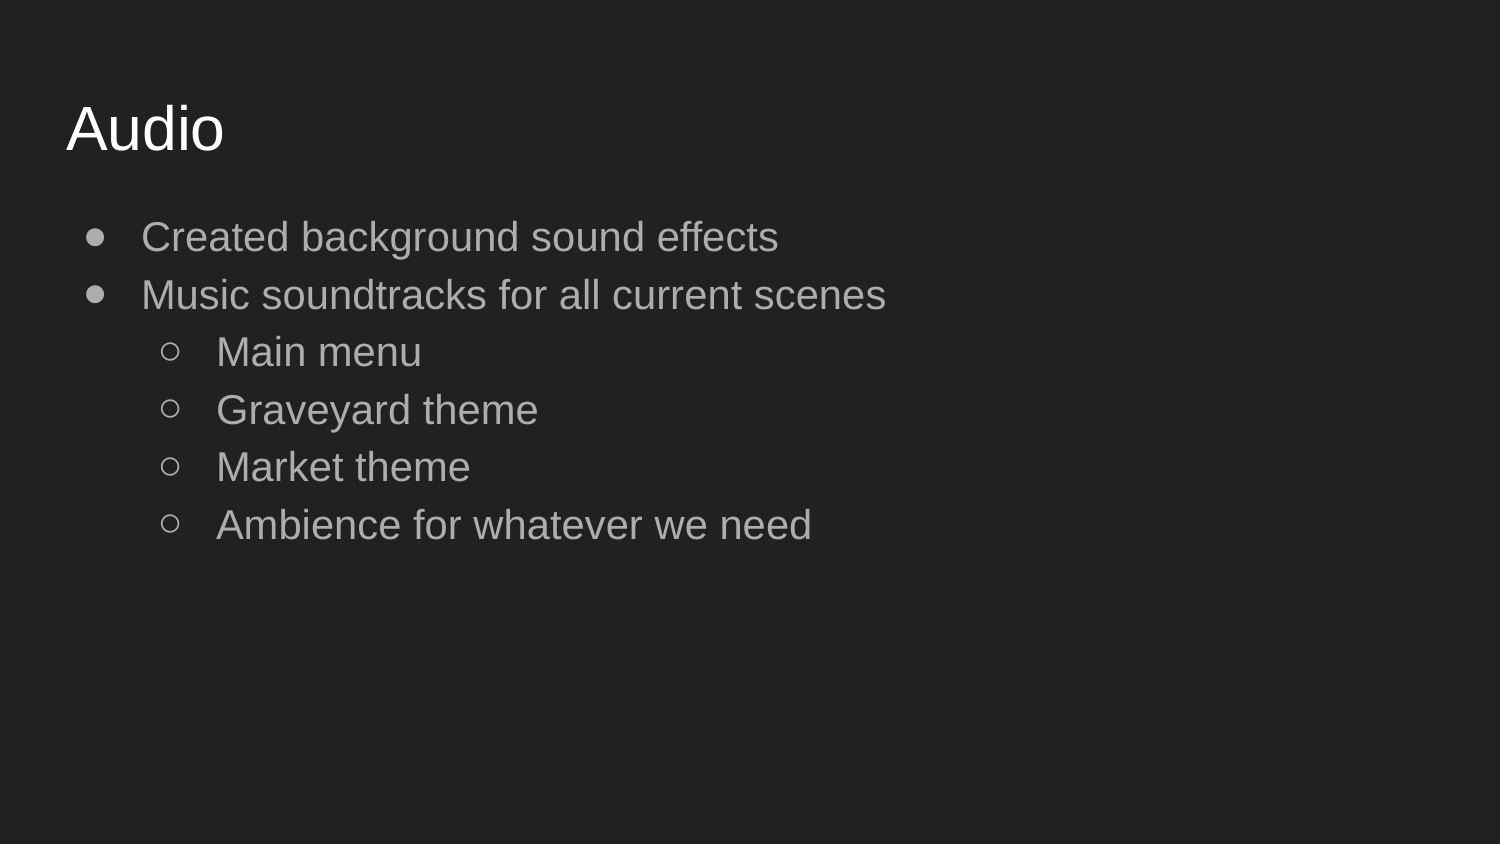

# Audio
Created background sound effects
Music soundtracks for all current scenes
Main menu
Graveyard theme
Market theme
Ambience for whatever we need